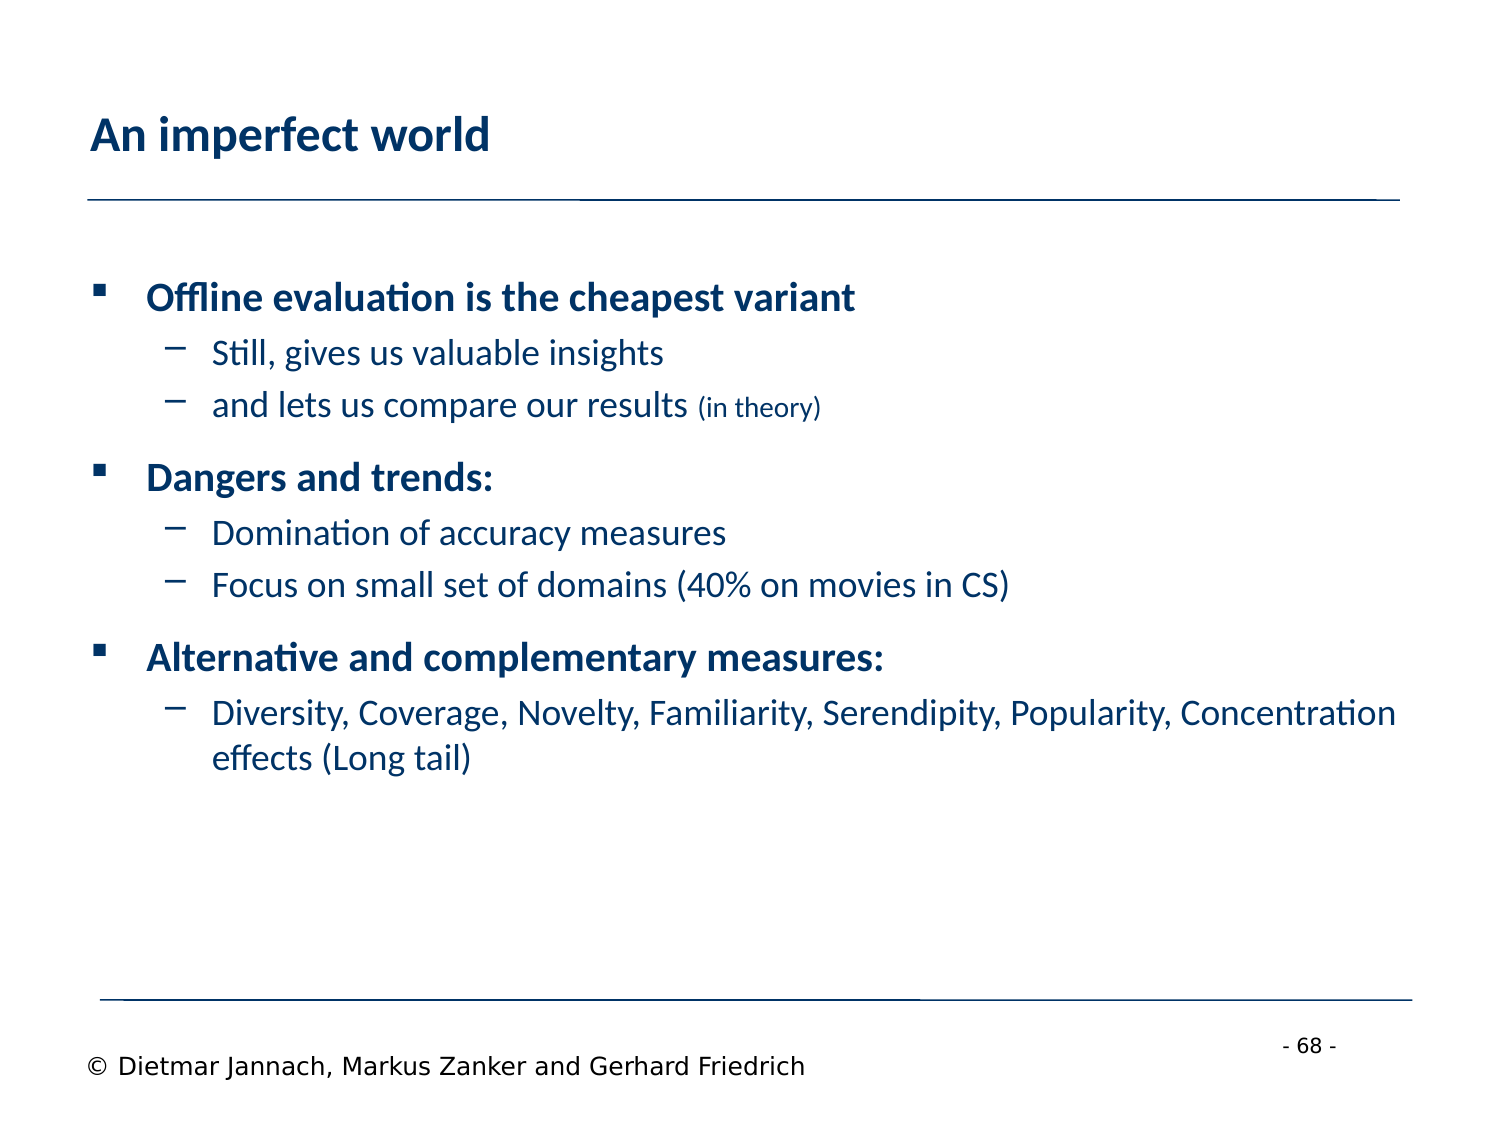

# An imperfect world
Offline evaluation is the cheapest variant
Still, gives us valuable insights
and lets us compare our results (in theory)
Dangers and trends:
Domination of accuracy measures
Focus on small set of domains (40% on movies in CS)
Alternative and complementary measures:
Diversity, Coverage, Novelty, Familiarity, Serendipity, Popularity, Concentration effects (Long tail)